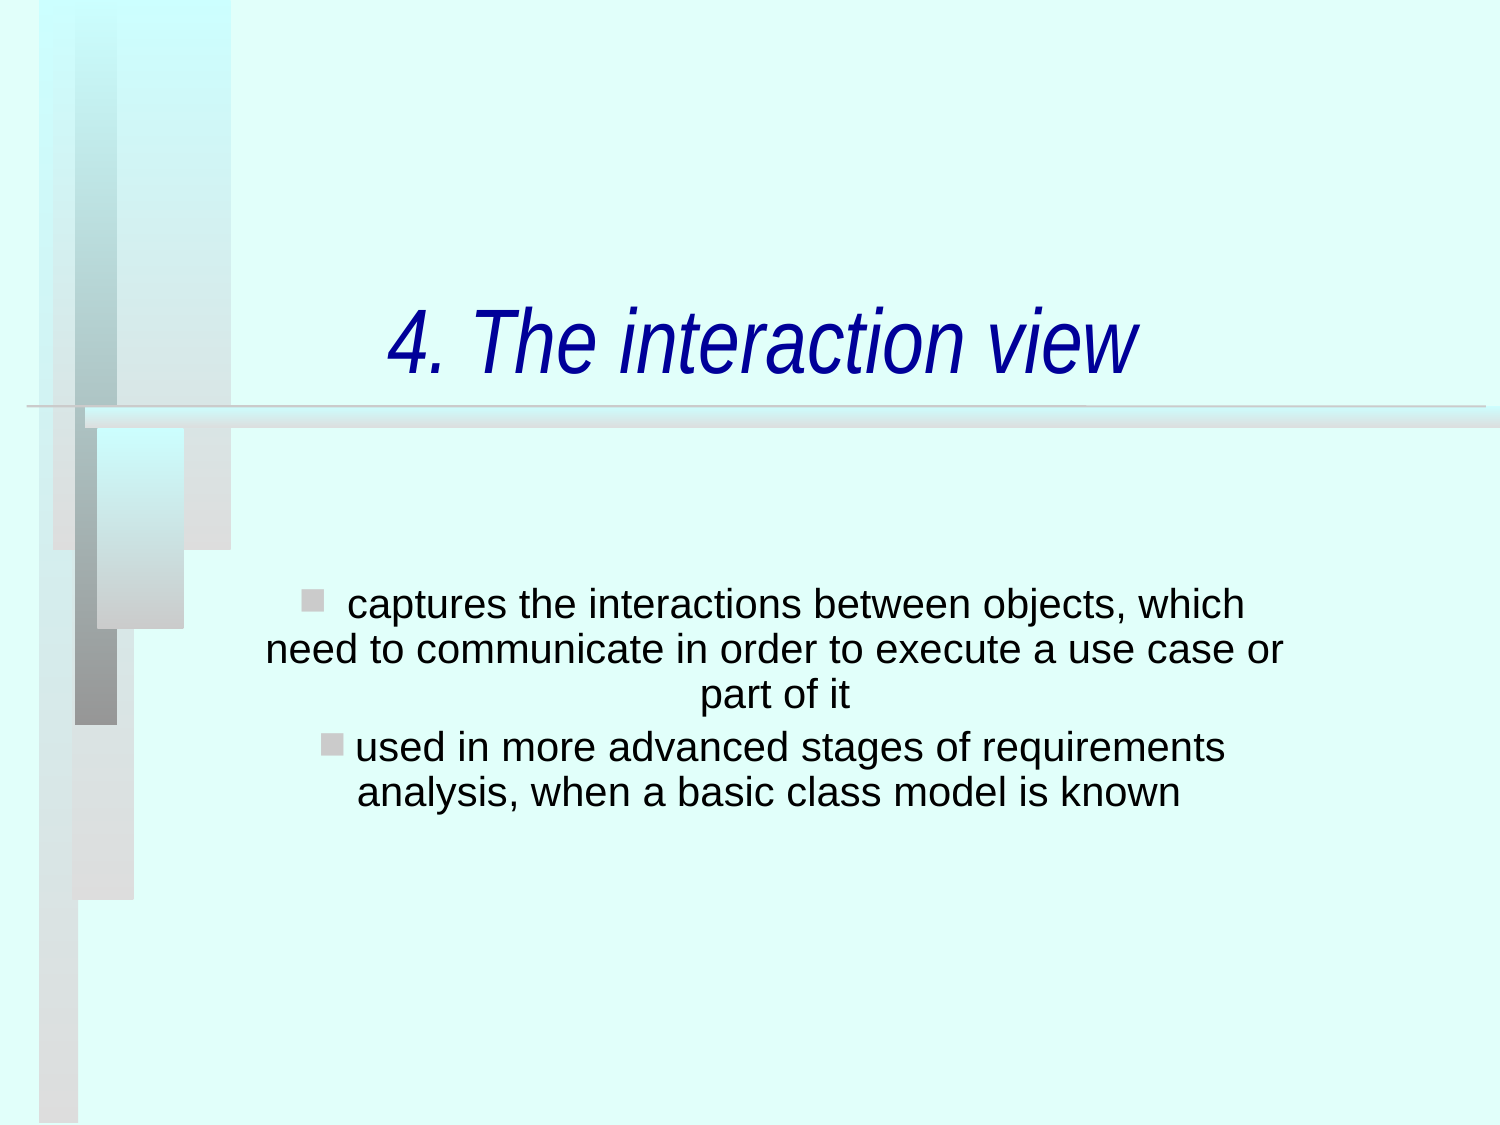

# 4. The interaction view
  captures the interactions between objects, which need to communicate in order to execute a use case or part of it
 used in more advanced stages of requirements analysis, when a basic class model is known